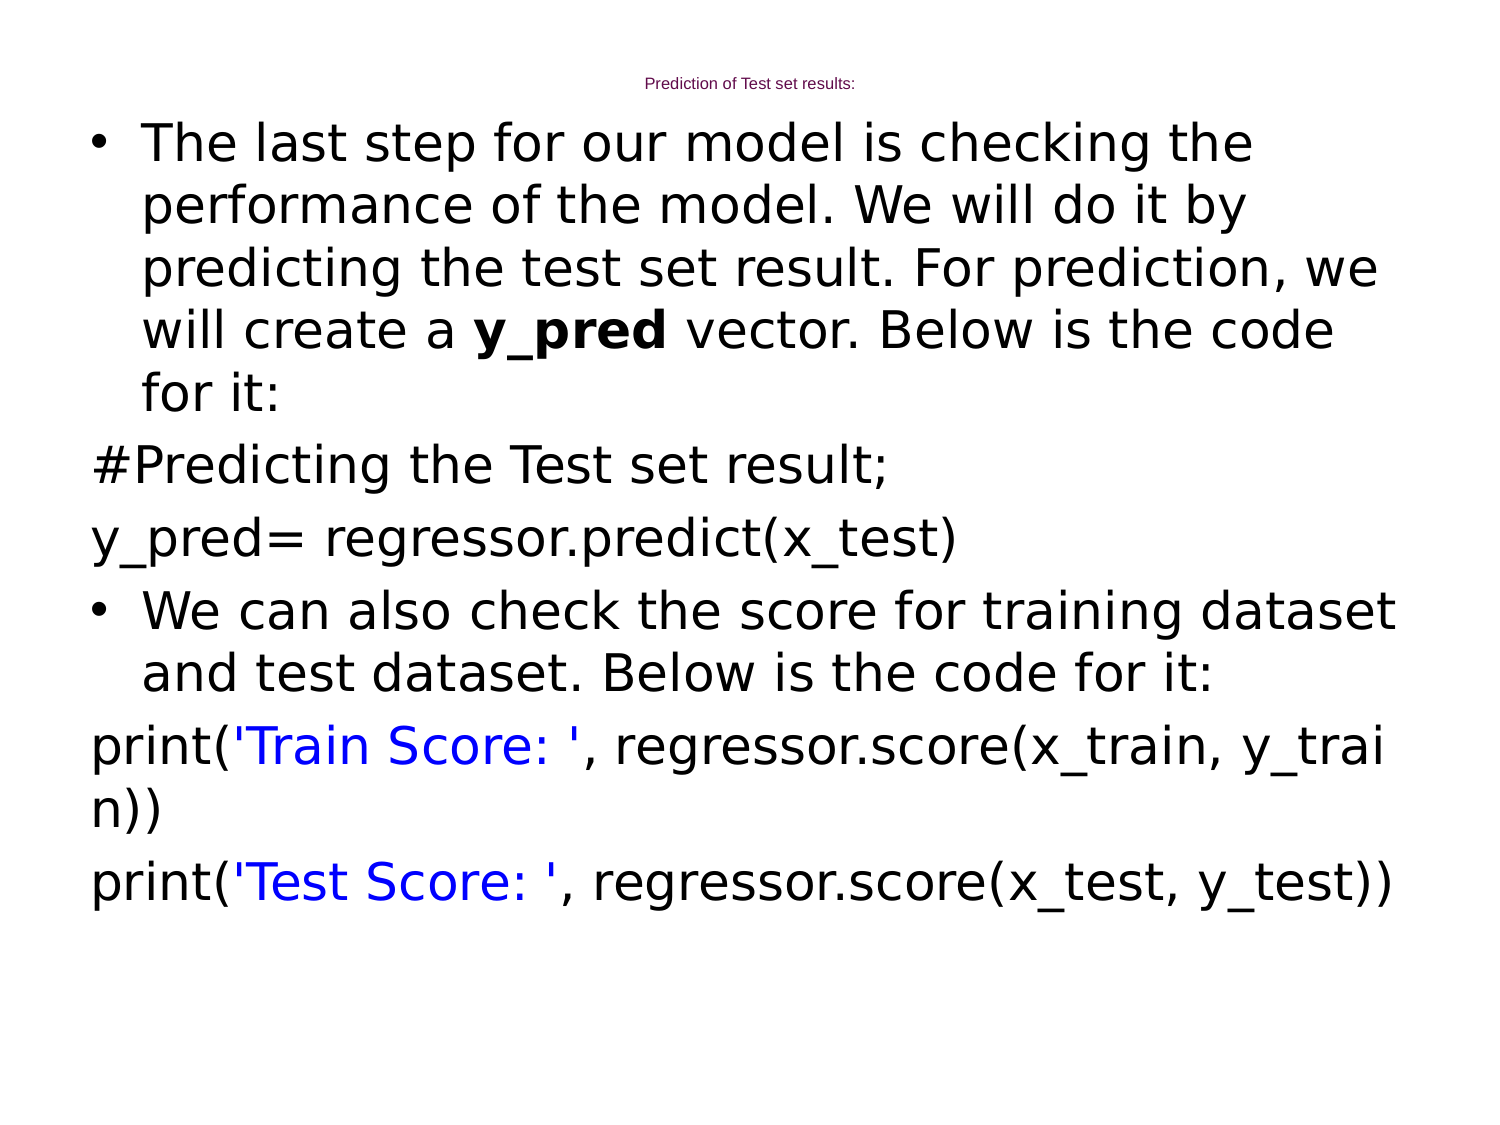

# Prediction of Test set results:
The last step for our model is checking the performance of the model. We will do it by predicting the test set result. For prediction, we will create a y_pred vector. Below is the code for it:
#Predicting the Test set result;
y_pred= regressor.predict(x_test)
We can also check the score for training dataset and test dataset. Below is the code for it:
print('Train Score: ', regressor.score(x_train, y_train))
print('Test Score: ', regressor.score(x_test, y_test))